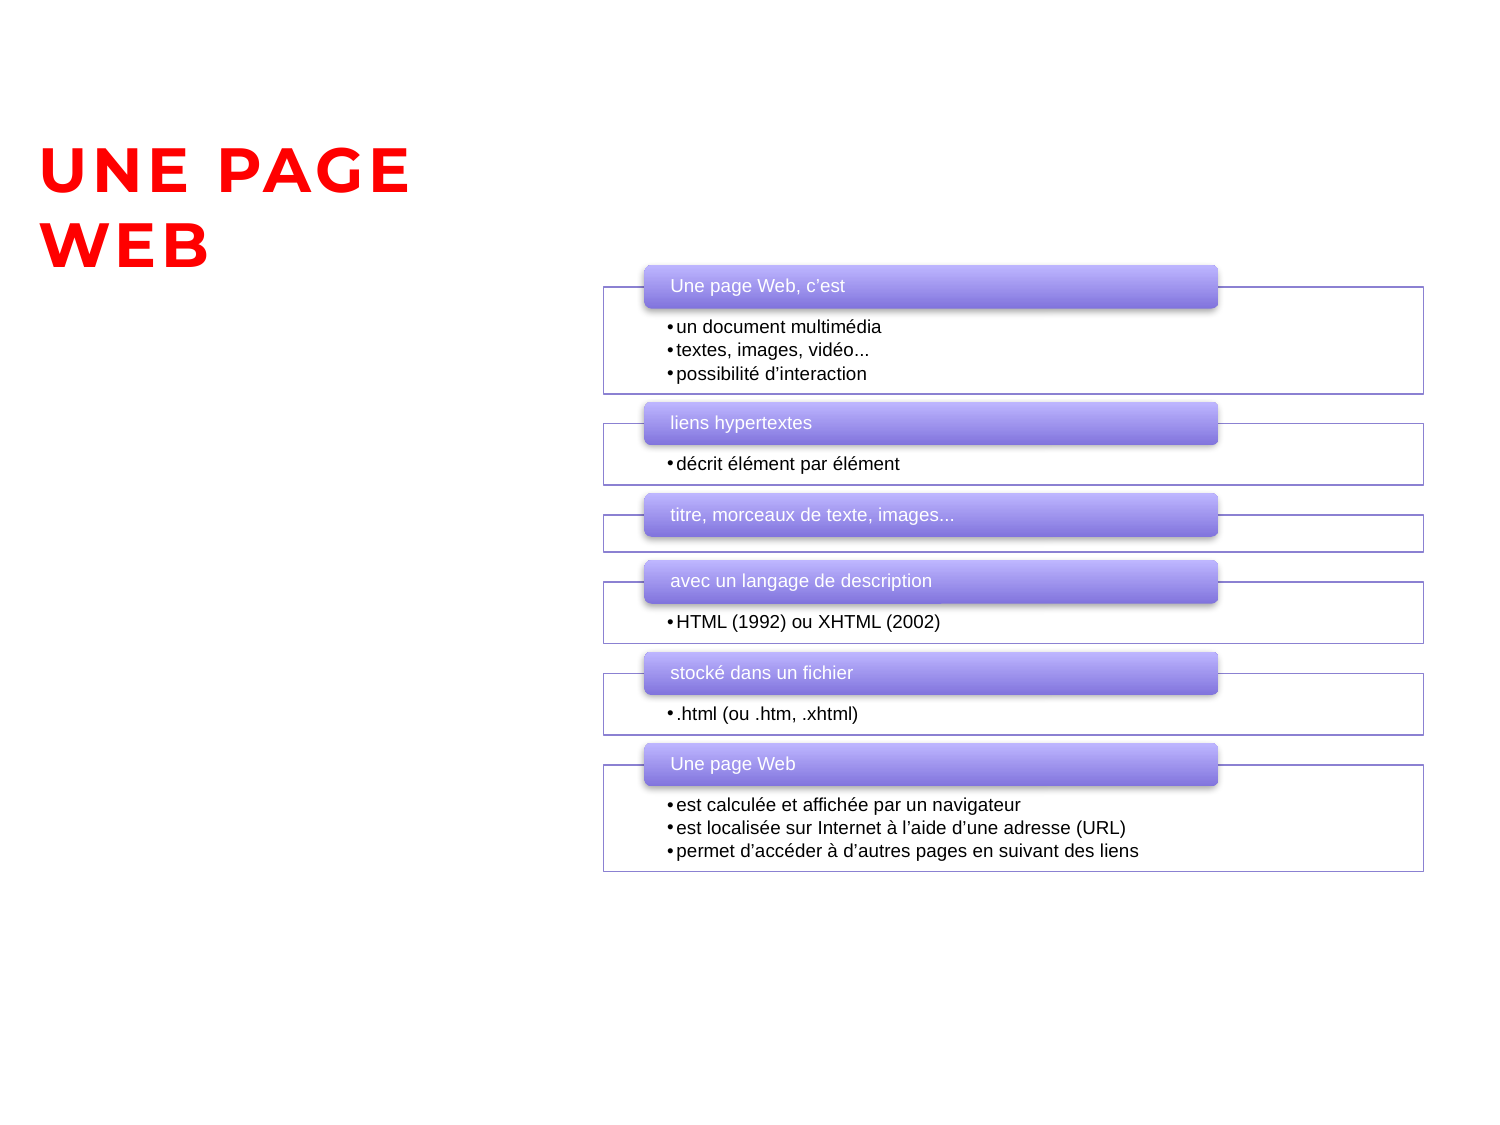

# Une page web
un document multimédia
textes, images, vidéo...
possibilité d’interaction
Une page Web, c’est
décrit élément par élément
liens hypertextes
titre, morceaux de texte, images...
HTML (1992) ou XHTML (2002)
avec un langage de description
.html (ou .htm, .xhtml)
stocké dans un fichier
est calculée et affichée par un navigateur
est localisée sur Internet à l’aide d’une adresse (URL)
permet d’accéder à d’autres pages en suivant des liens
Une page Web